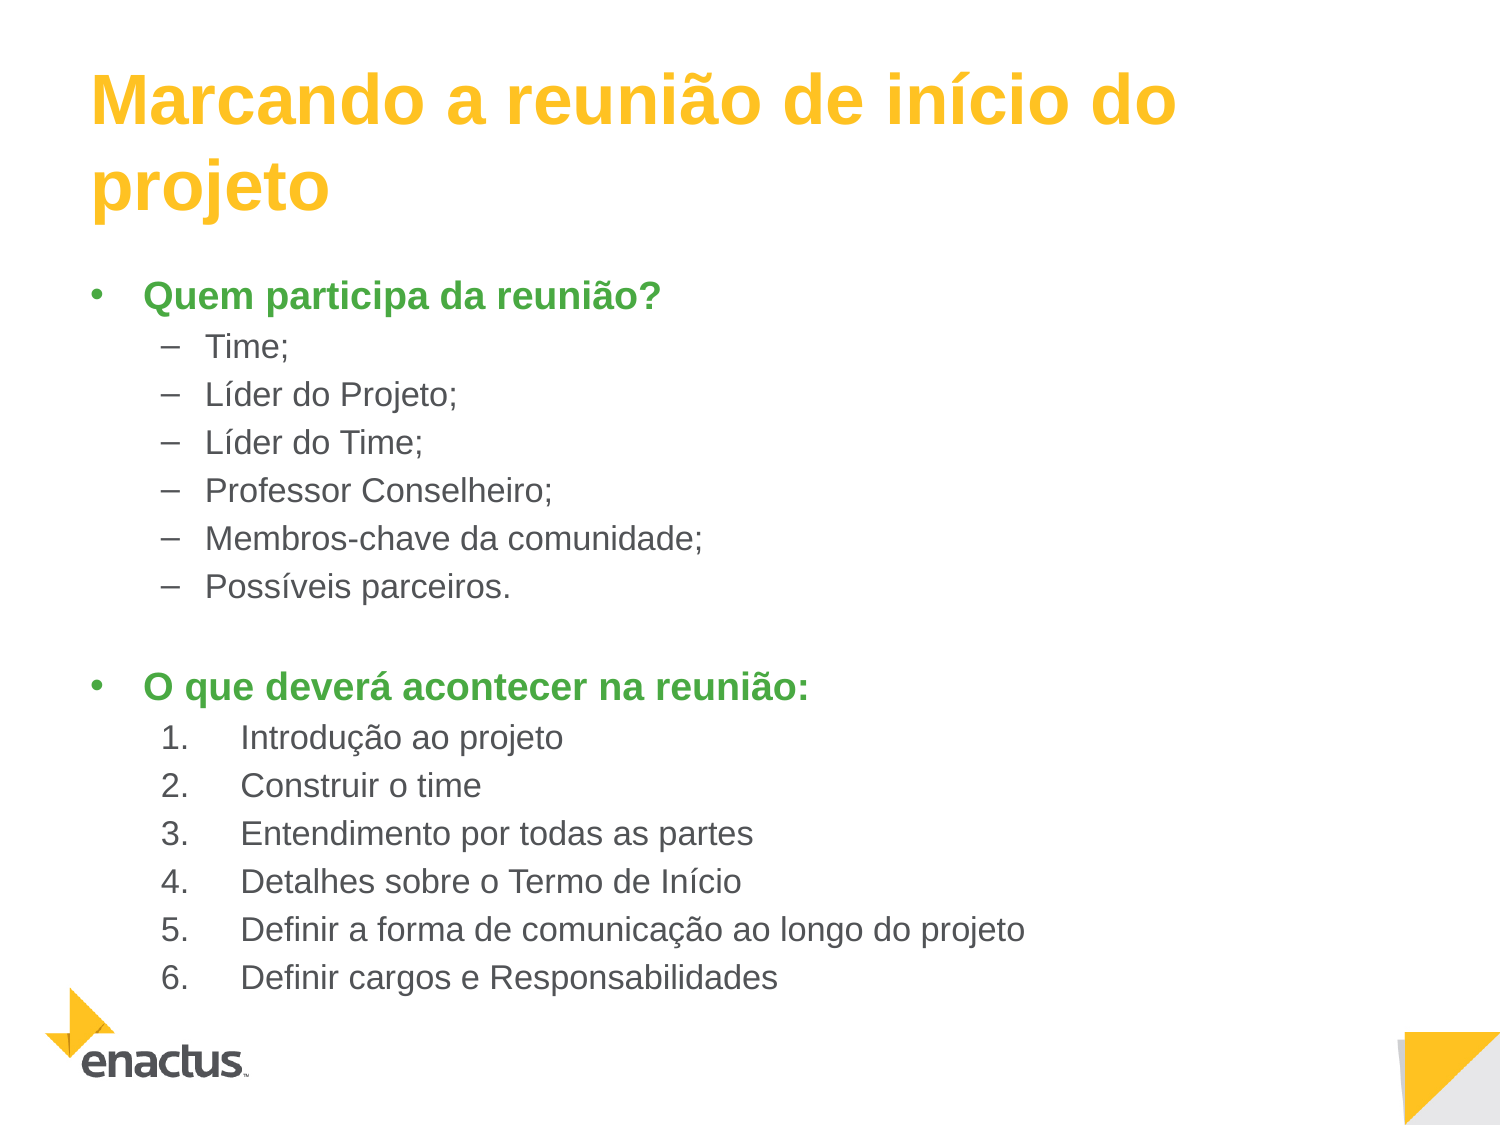

# Marcando a reunião de início do projeto
Quem participa da reunião?
Time;
Líder do Projeto;
Líder do Time;
Professor Conselheiro;
Membros-chave da comunidade;
Possíveis parceiros.

O que deverá acontecer na reunião:
Introdução ao projeto
Construir o time
Entendimento por todas as partes
Detalhes sobre o Termo de Início
Definir a forma de comunicação ao longo do projeto
Definir cargos e Responsabilidades